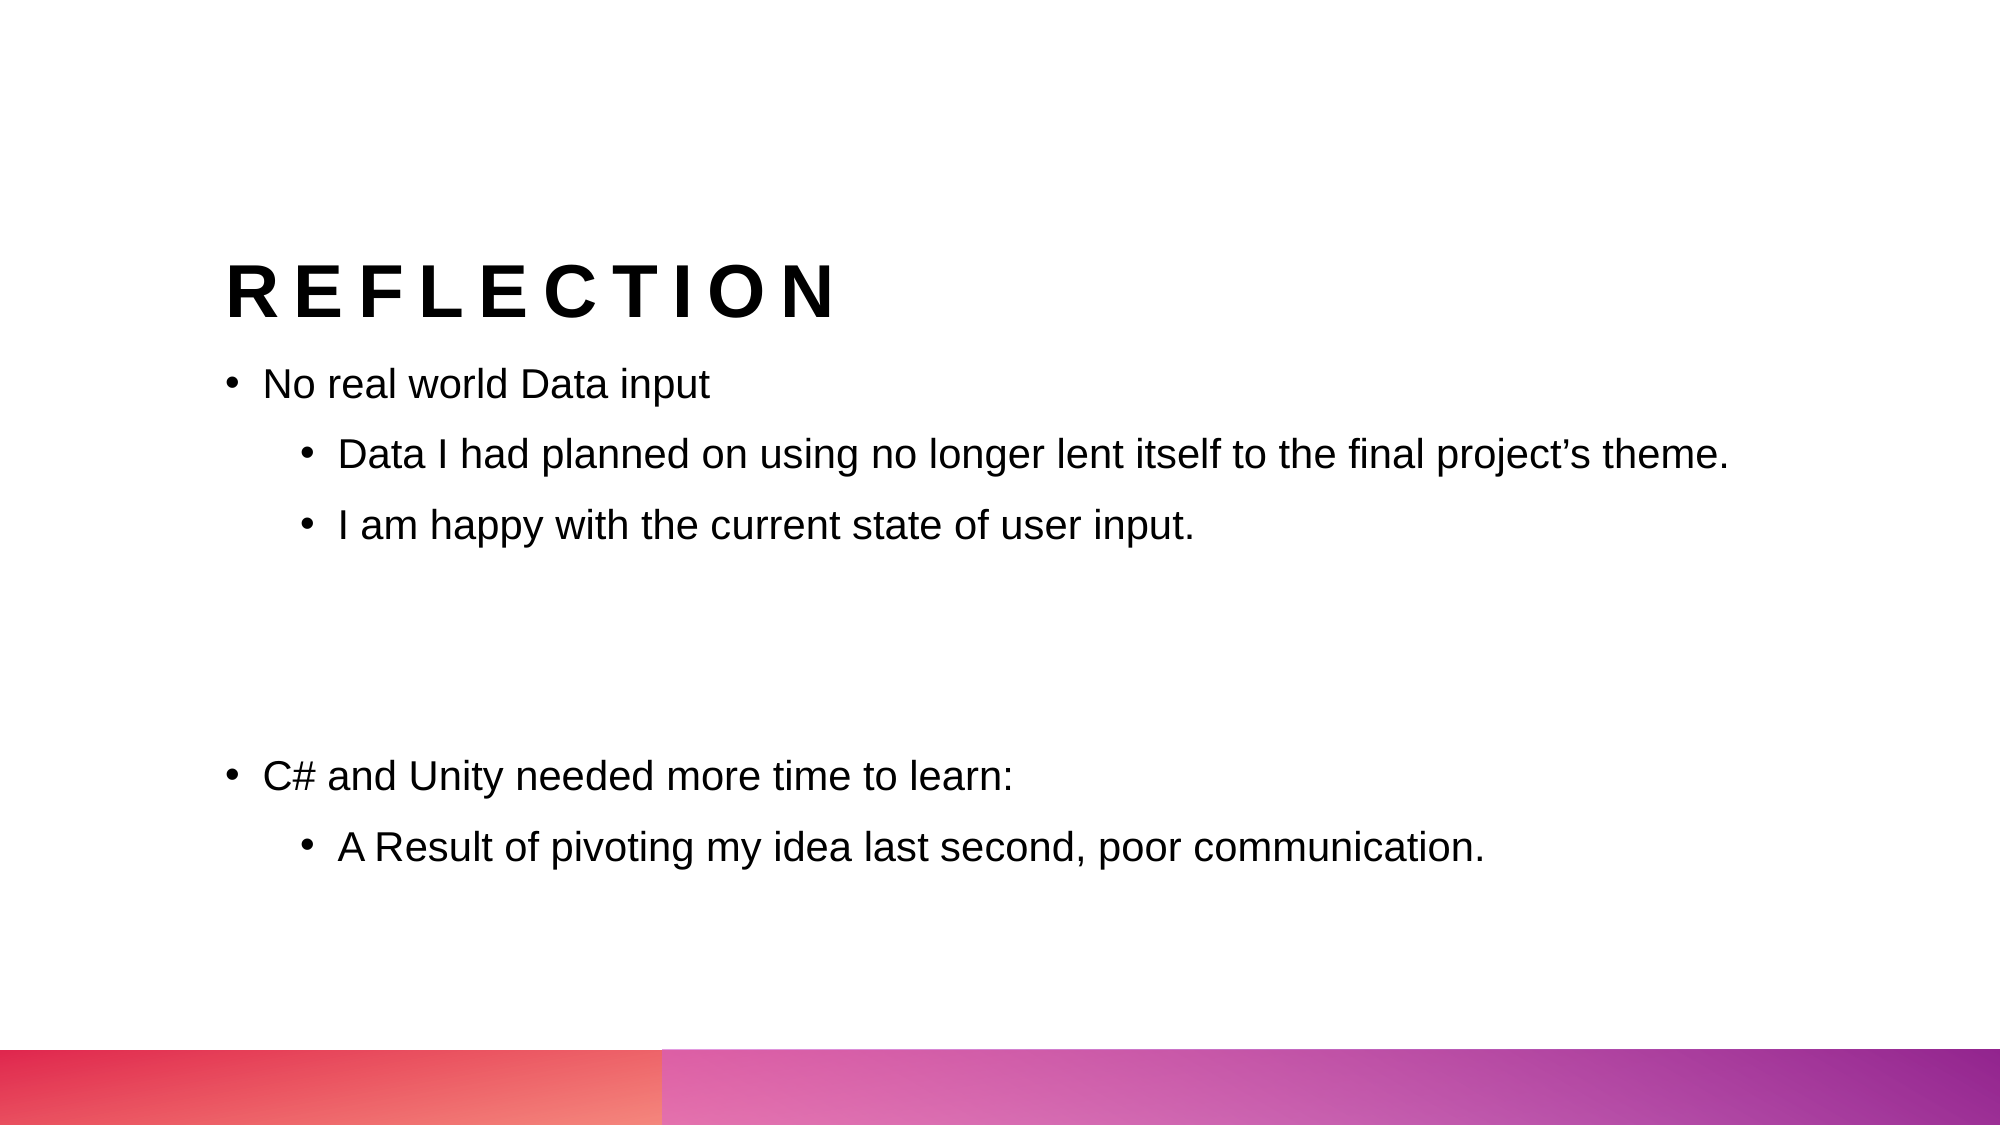

# Reflection
No real world Data input
Data I had planned on using no longer lent itself to the final project’s theme.
I am happy with the current state of user input.

C# and Unity needed more time to learn:
A Result of pivoting my idea last second, poor communication.